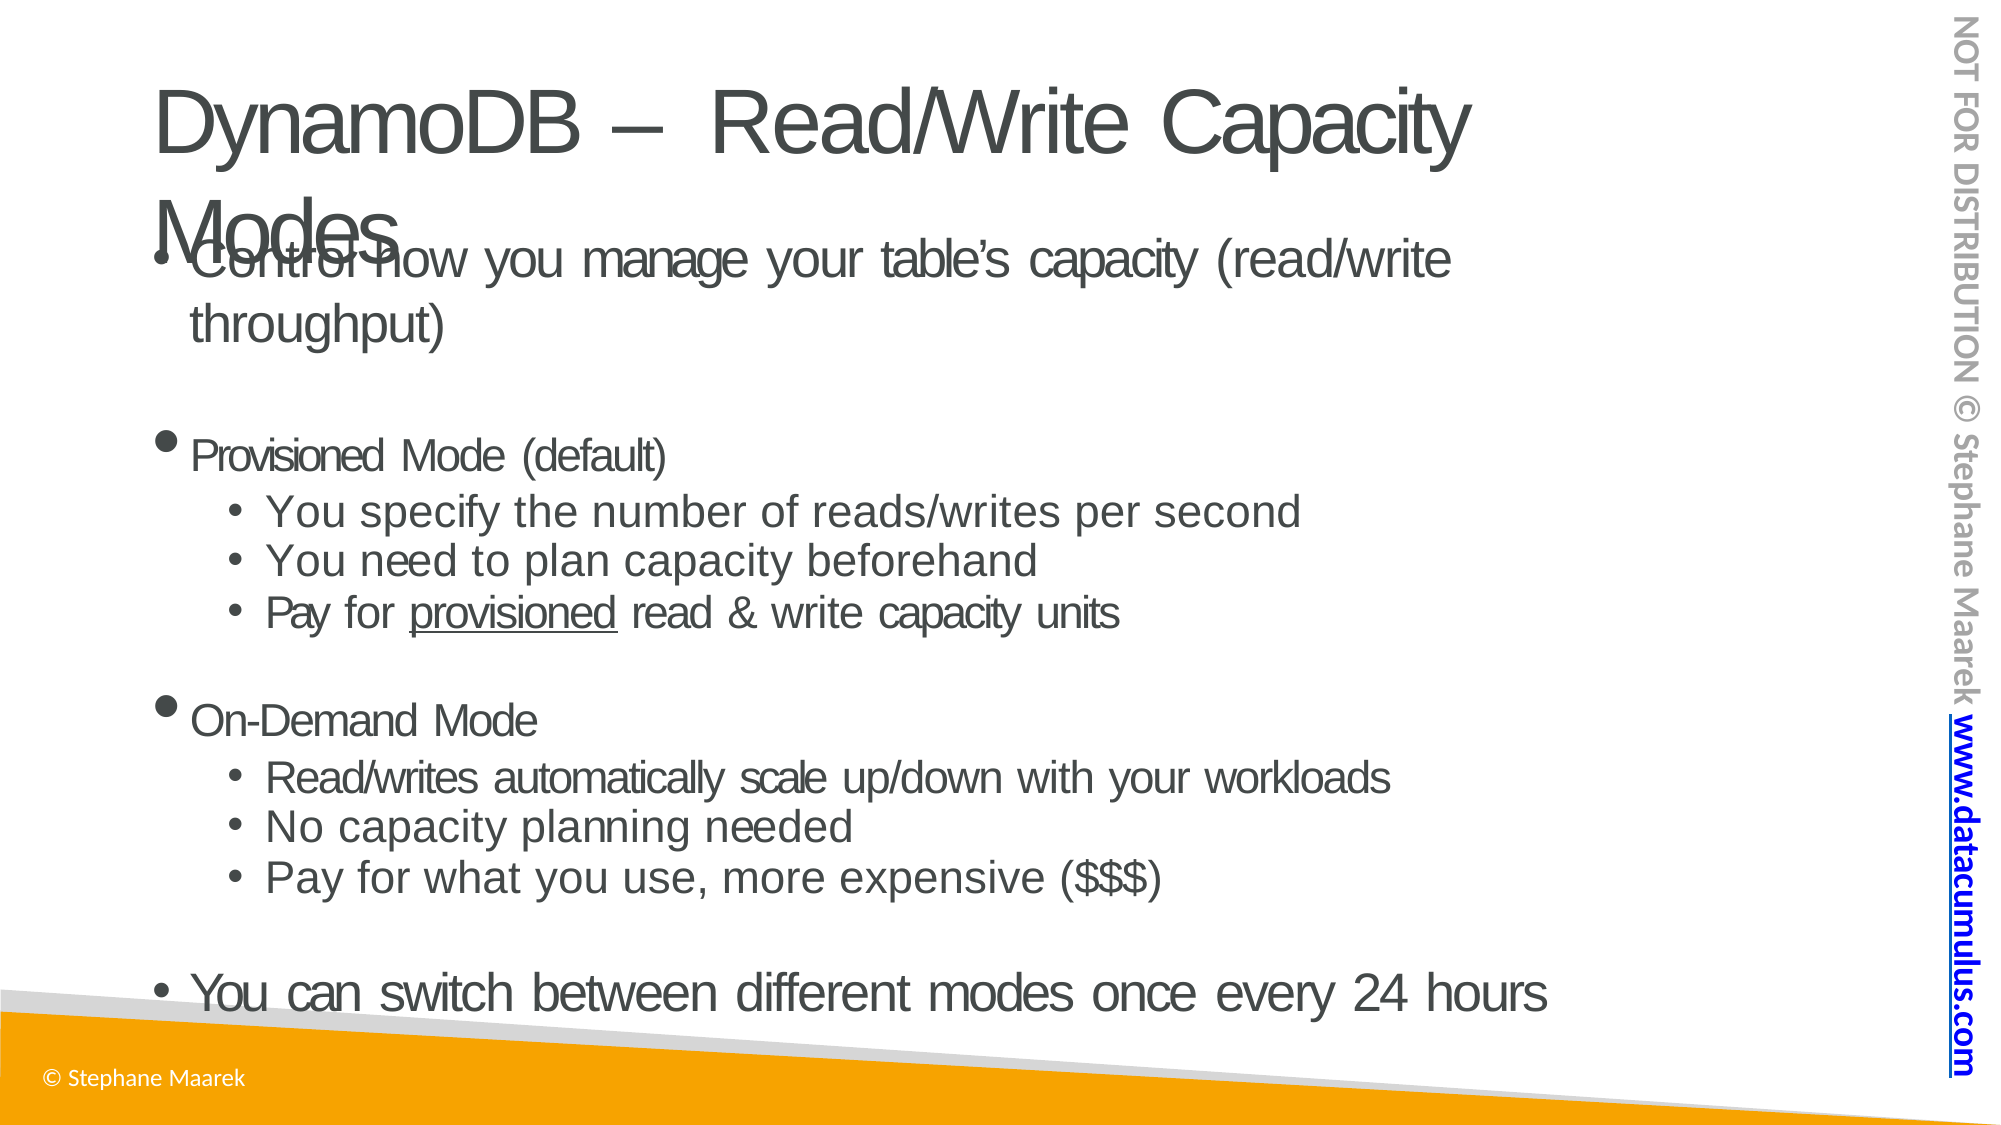

NOT FOR DISTRIBUTION © Stephane Maarek www.datacumulus.com
# DynamoDB – Read/Write Capacity Modes
Control how you manage your table’s capacity (read/write throughput)

Provisioned Mode (default)
You specify the number of reads/writes per second
You need to plan capacity beforehand
Pay for provisioned read & write capacity units

On-Demand Mode
Read/writes automatically scale up/down with your workloads
No capacity planning needed
Pay for what you use, more expensive ($$$)

You can switch between different modes once every 24 hours
© Stephane Maarek